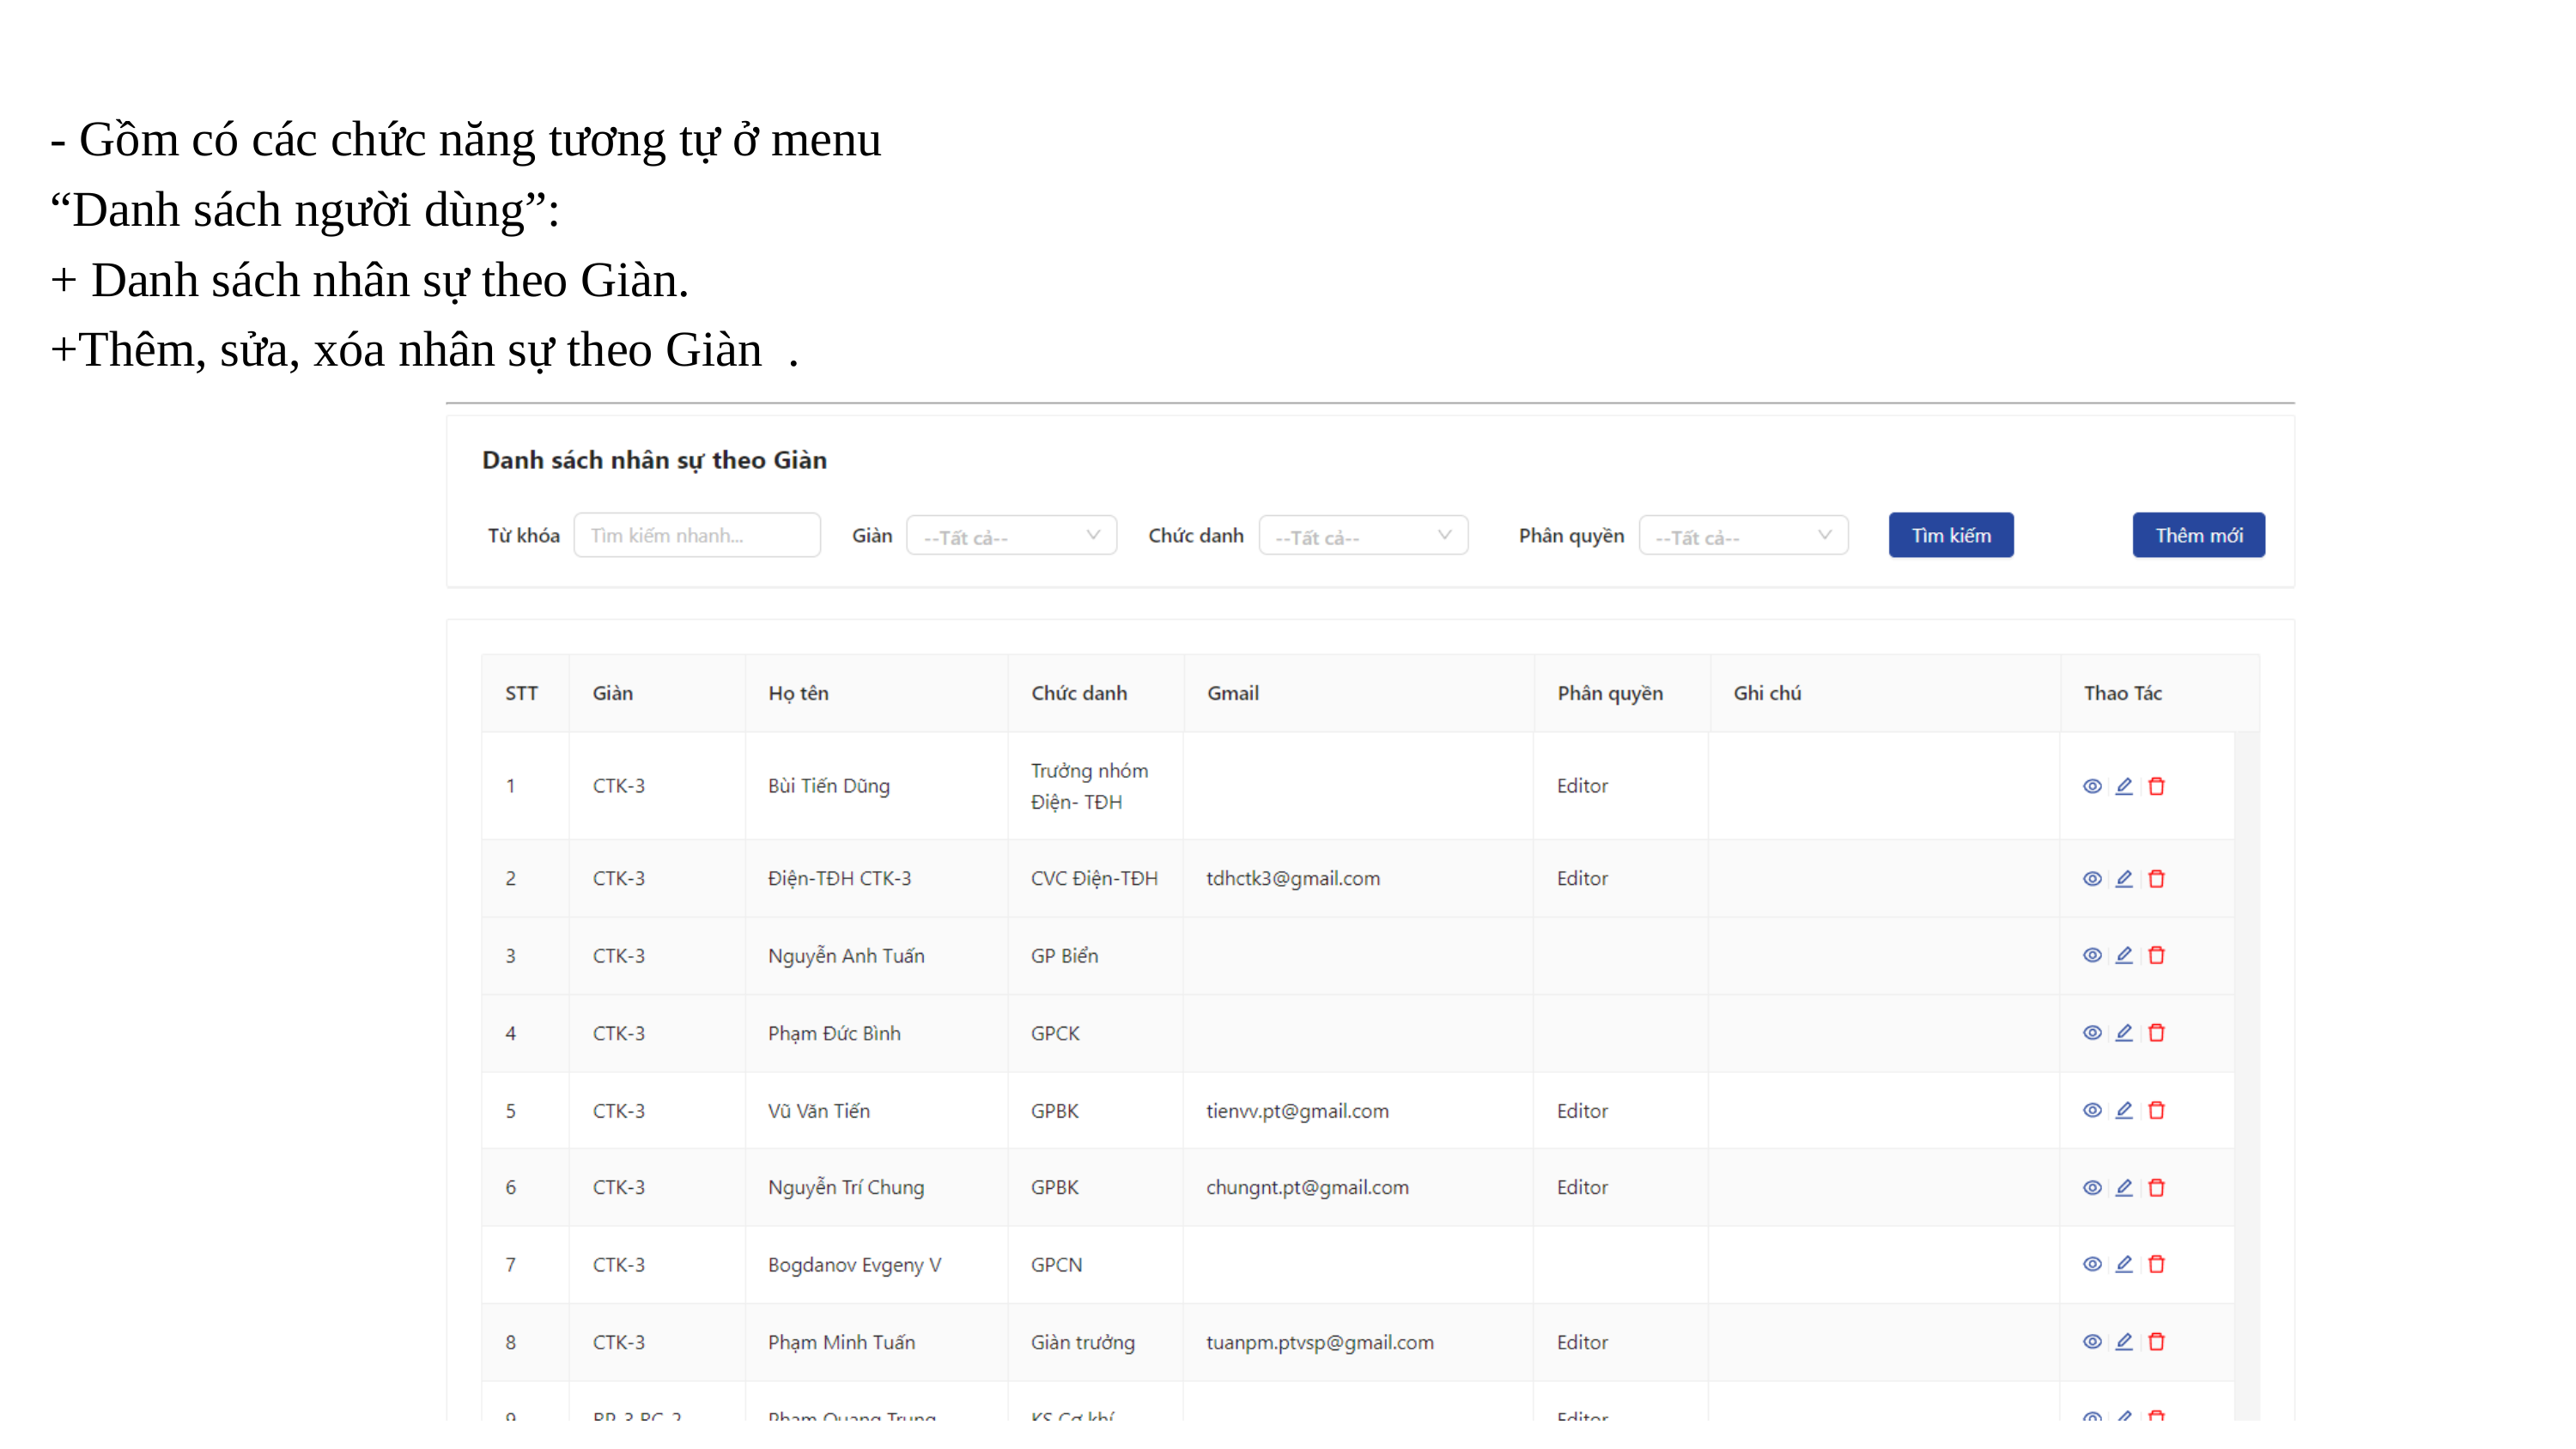

- Gồm có các chức năng tương tự ở menu “Danh sách người dùng”:
+ Danh sách nhân sự theo Giàn.
+Thêm, sửa, xóa nhân sự theo Giàn  .